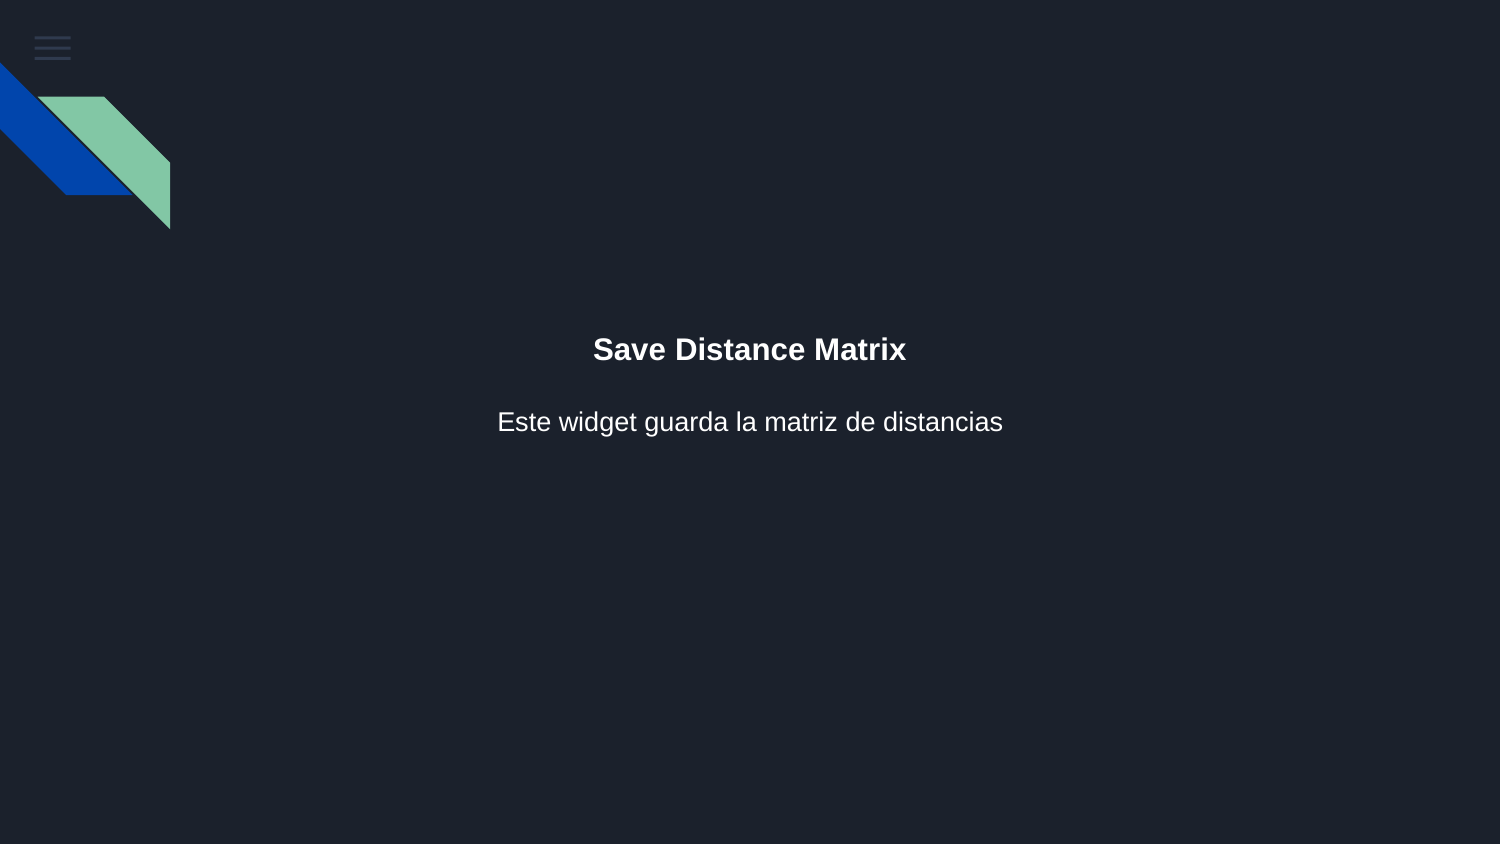

Save Distance Matrix
Este widget guarda la matriz de distancias